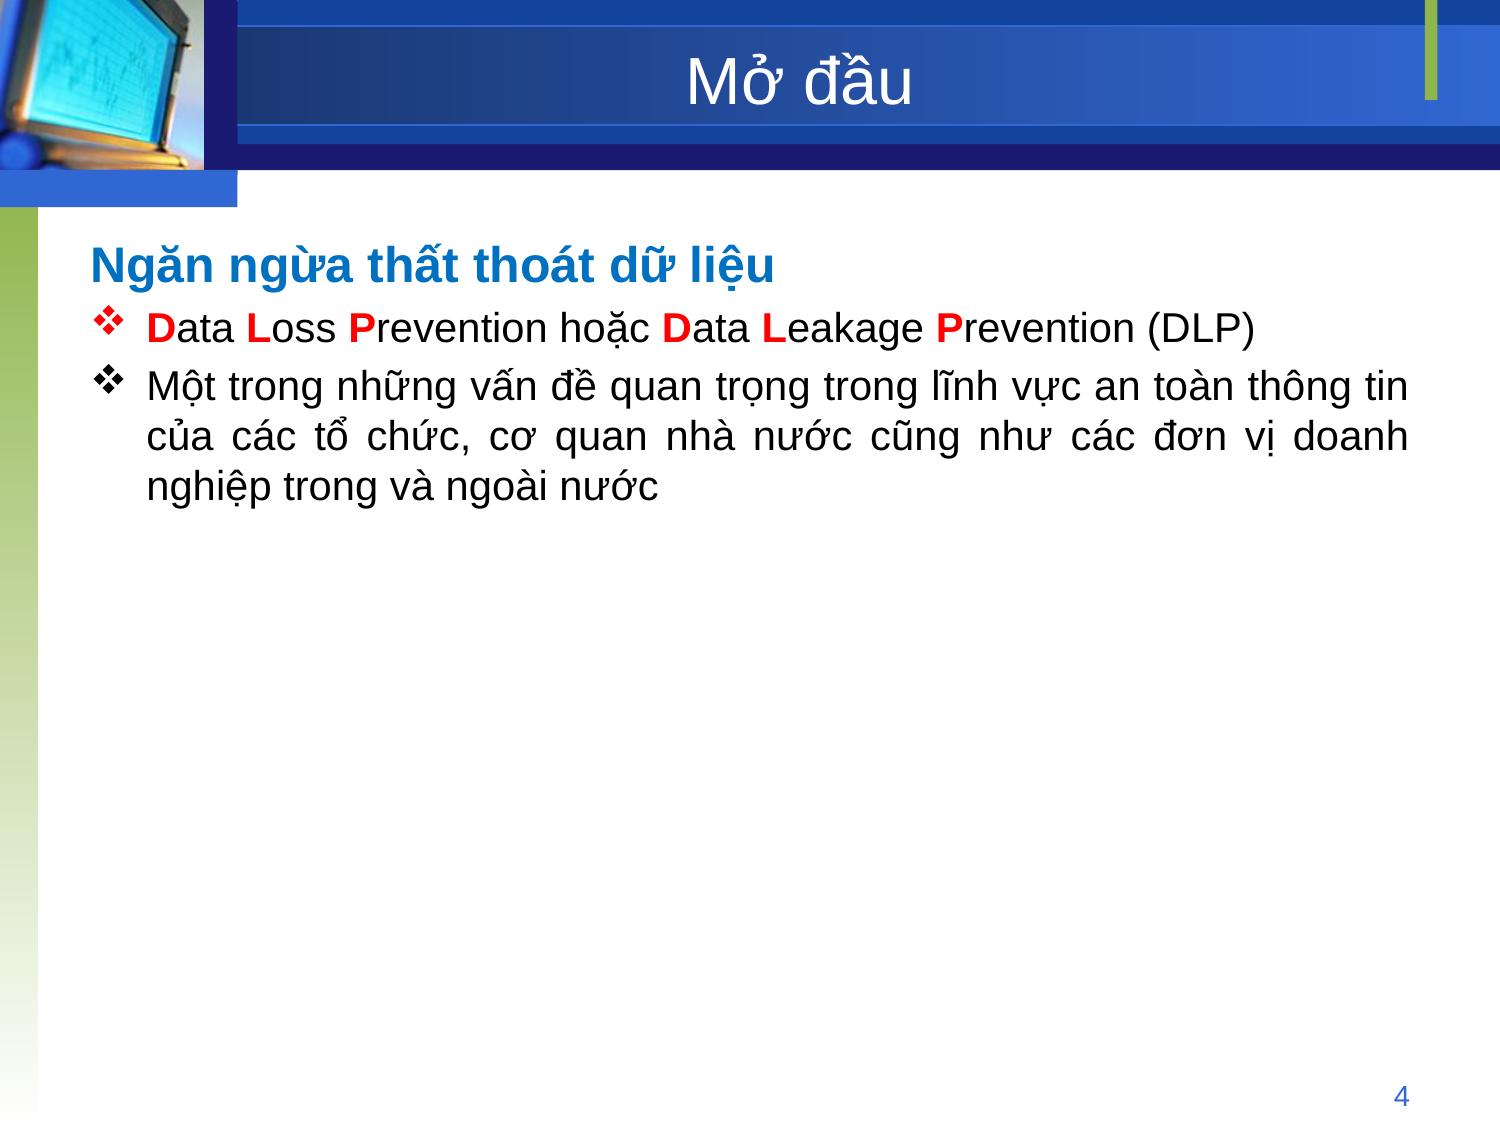

# Mở đầu
Ngăn ngừa thất thoát dữ liệu
Data Loss Prevention hoặc Data Leakage Prevention (DLP)
Một trong những vấn đề quan trọng trong lĩnh vực an toàn thông tin của các tổ chức, cơ quan nhà nước cũng như các đơn vị doanh nghiệp trong và ngoài nước

4